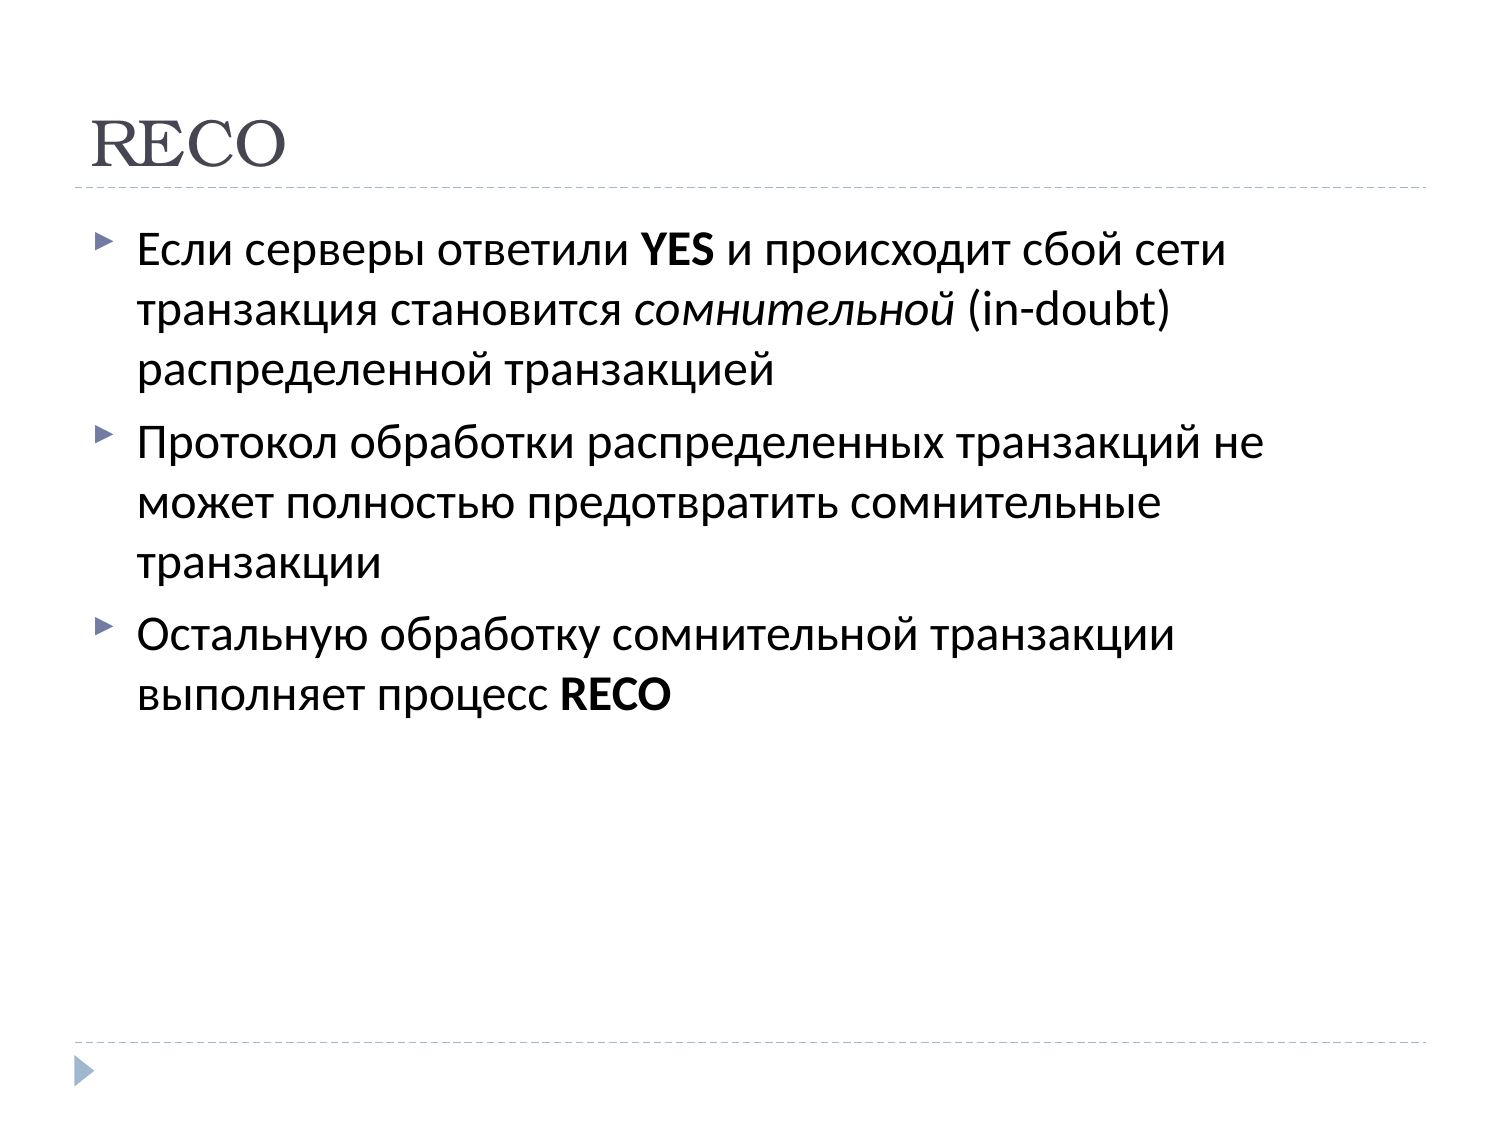

# RECO
Если серверы ответили YES и происходит сбой сети транзакция становится сомнительной (in-doubt) распределенной транзакцией
Протокол обработки распределенных транзакций не может полностью предотвратить сомнительные транзакции
Остальную обработку сомнительной транзакции выполняет процесс RECO